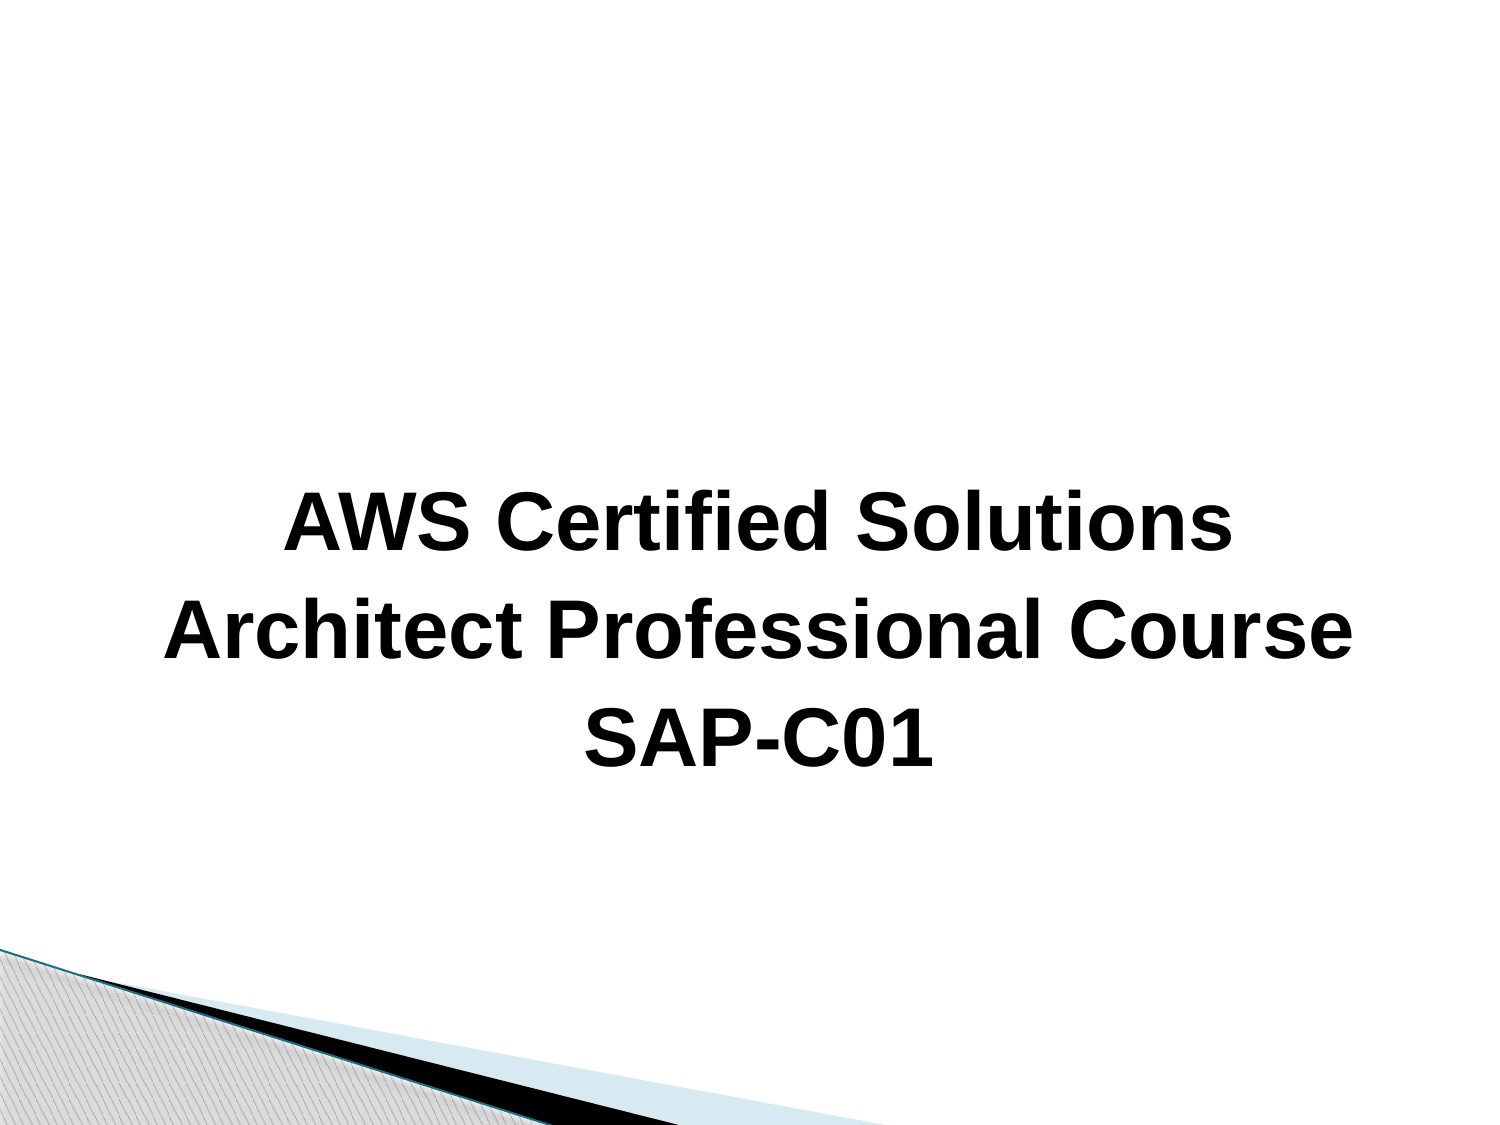

AWS Certified Solutions
Architect Professional Course
SAP-C01